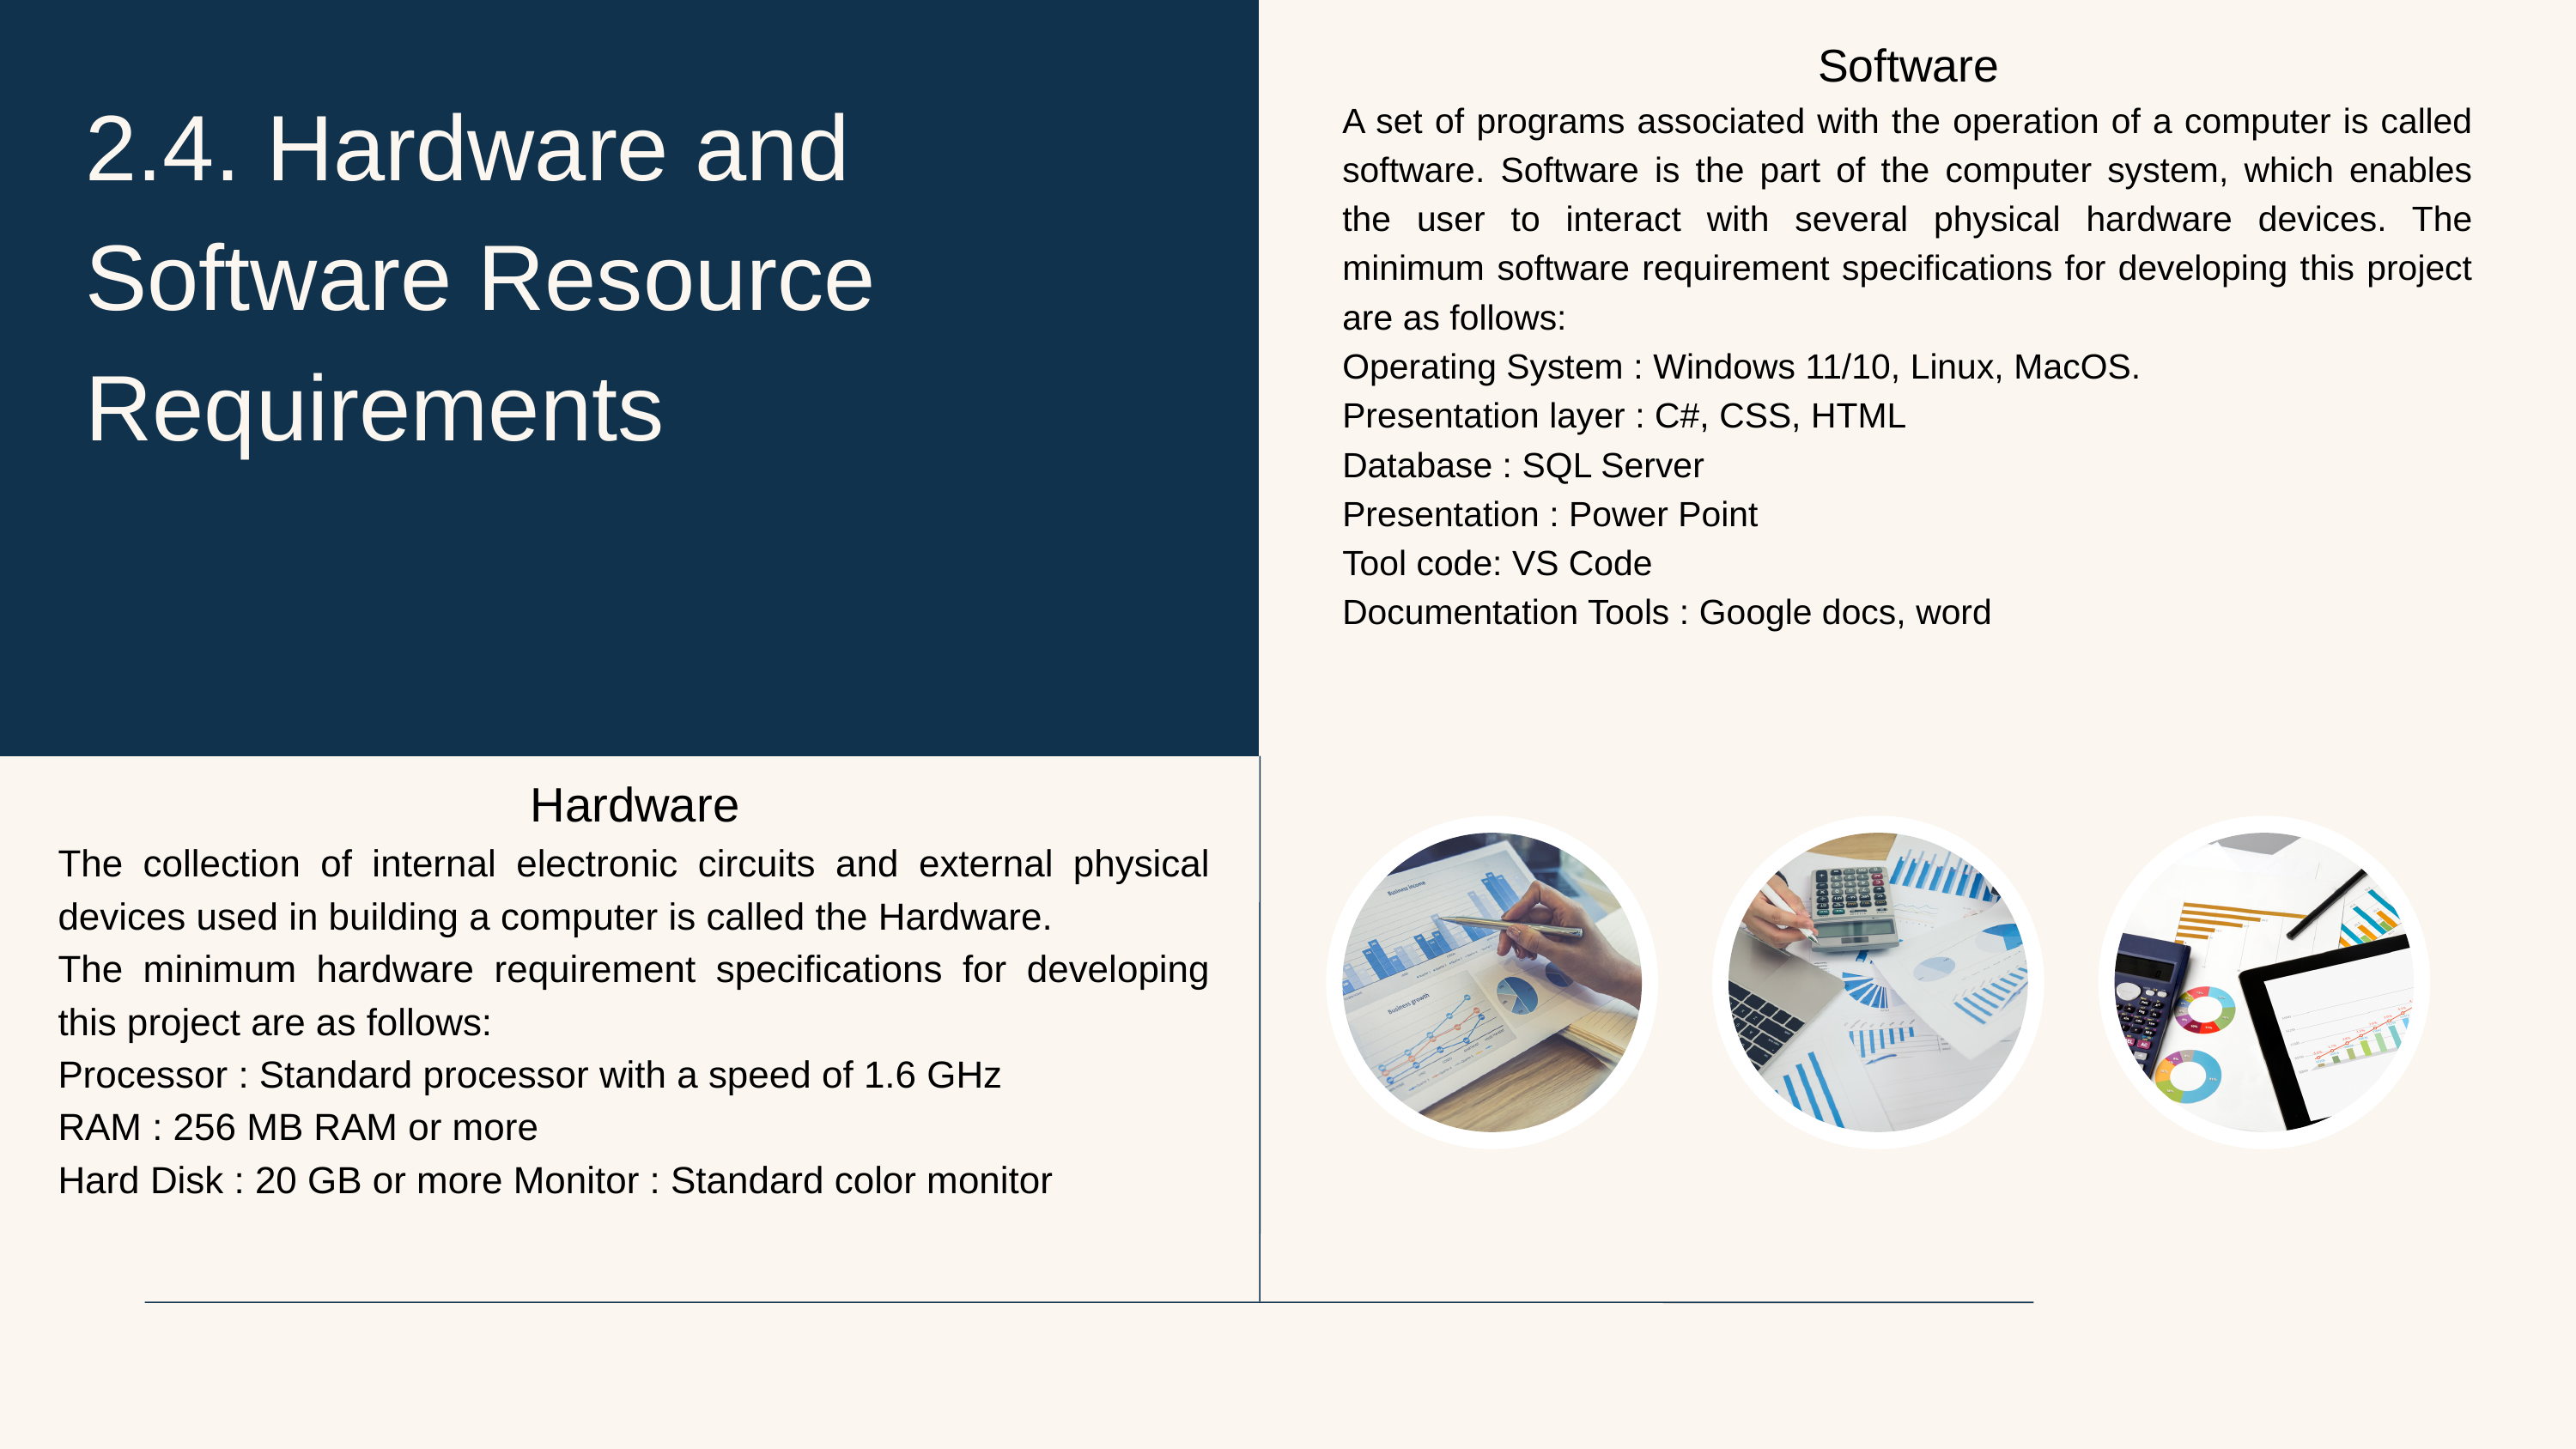

Software
A set of programs associated with the operation of a computer is called software. Software is the part of the computer system, which enables the user to interact with several physical hardware devices. The minimum software requirement specifications for developing this project are as follows:
Operating System : Windows 11/10, Linux, MacOS.
Presentation layer : C#, CSS, HTML
Database : SQL Server
Presentation : Power Point
Tool code: VS Code
Documentation Tools : Google docs, word

2.4. Hardware and Software Resource Requirements
Hardware
The collection of internal electronic circuits and external physical devices used in building a computer is called the Hardware.
The minimum hardware requirement specifications for developing this project are as follows:
Processor : Standard processor with a speed of 1.6 GHz
RAM : 256 MB RAM or more
Hard Disk : 20 GB or more Monitor : Standard color monitor